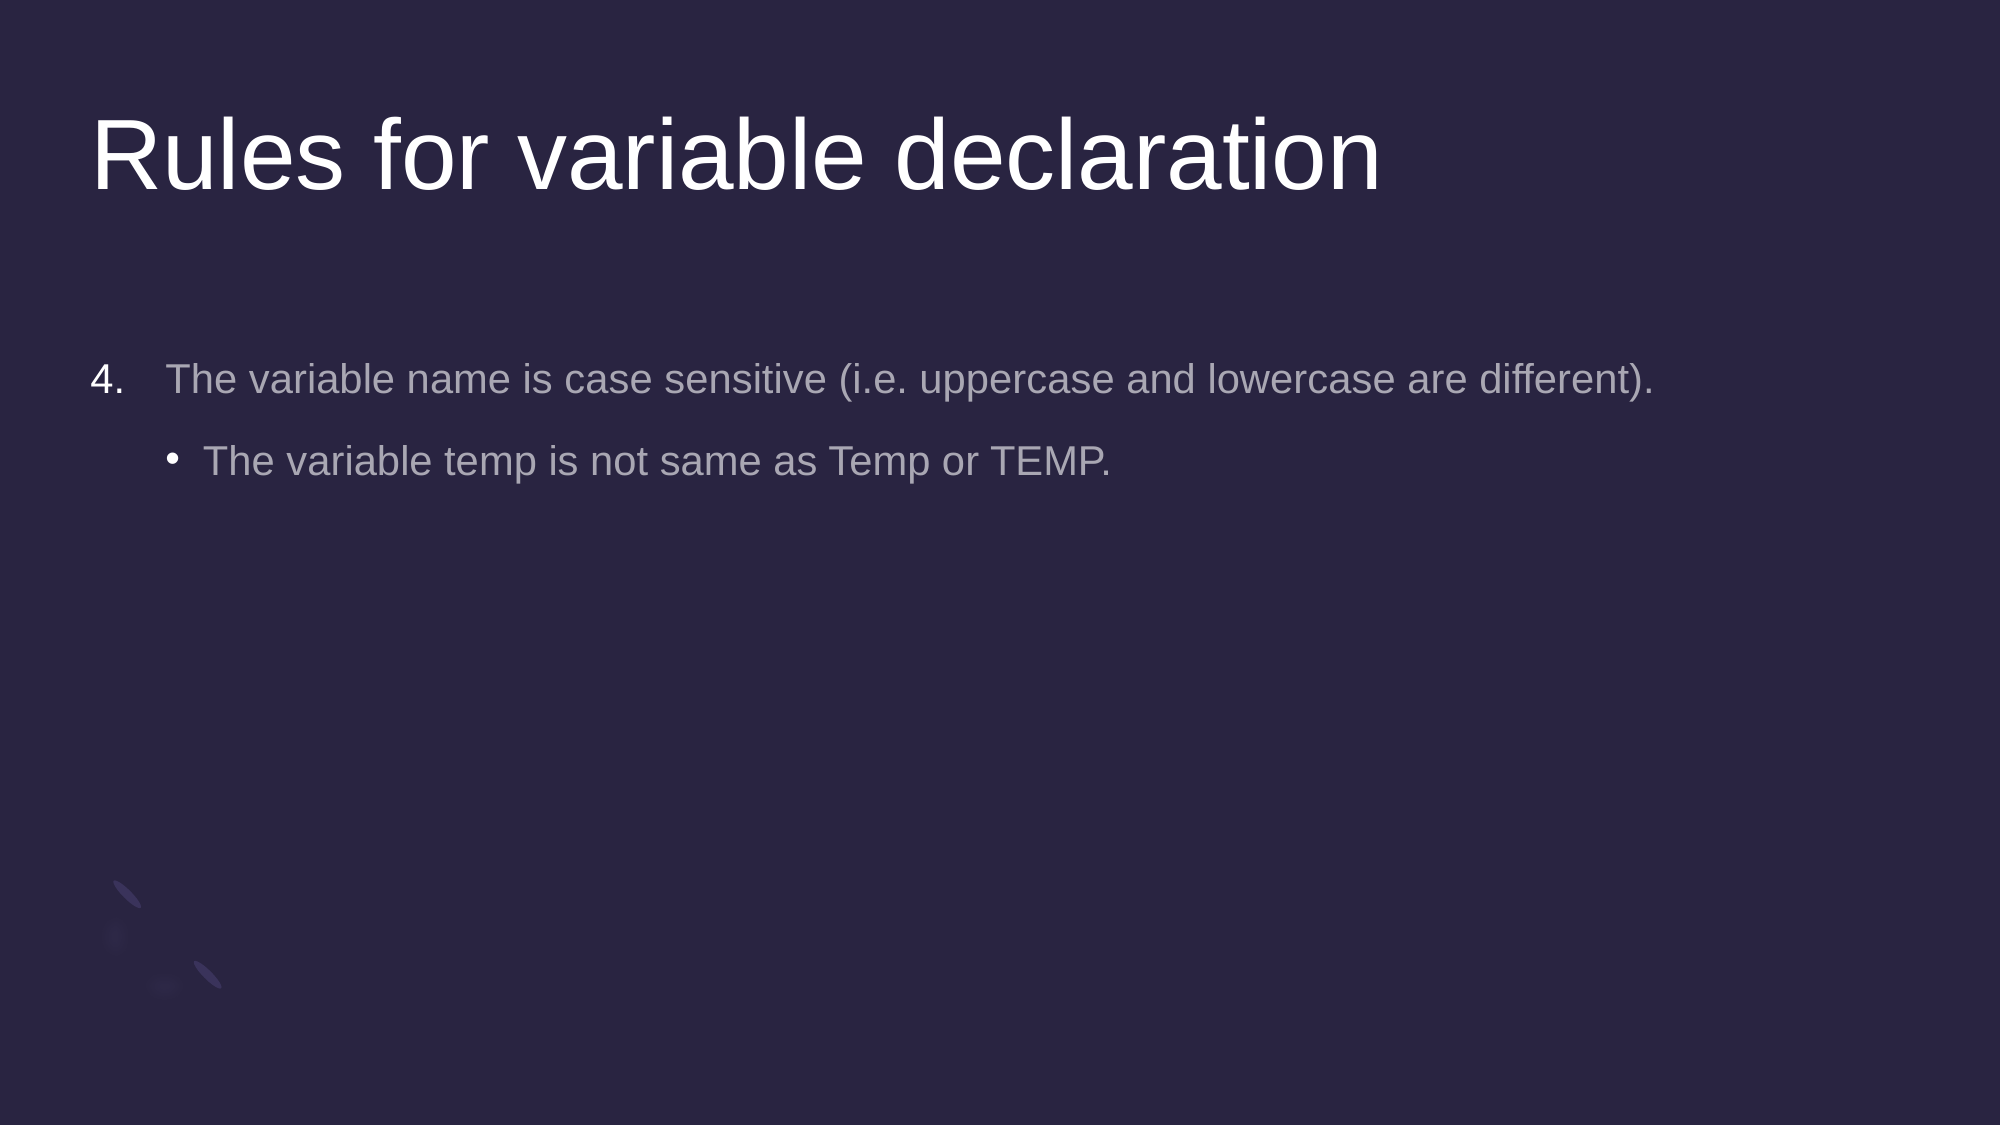

# Rules for variable declaration
The variable name is case sensitive (i.e. uppercase and lowercase are different).
The variable temp is not same as Temp or TEMP.